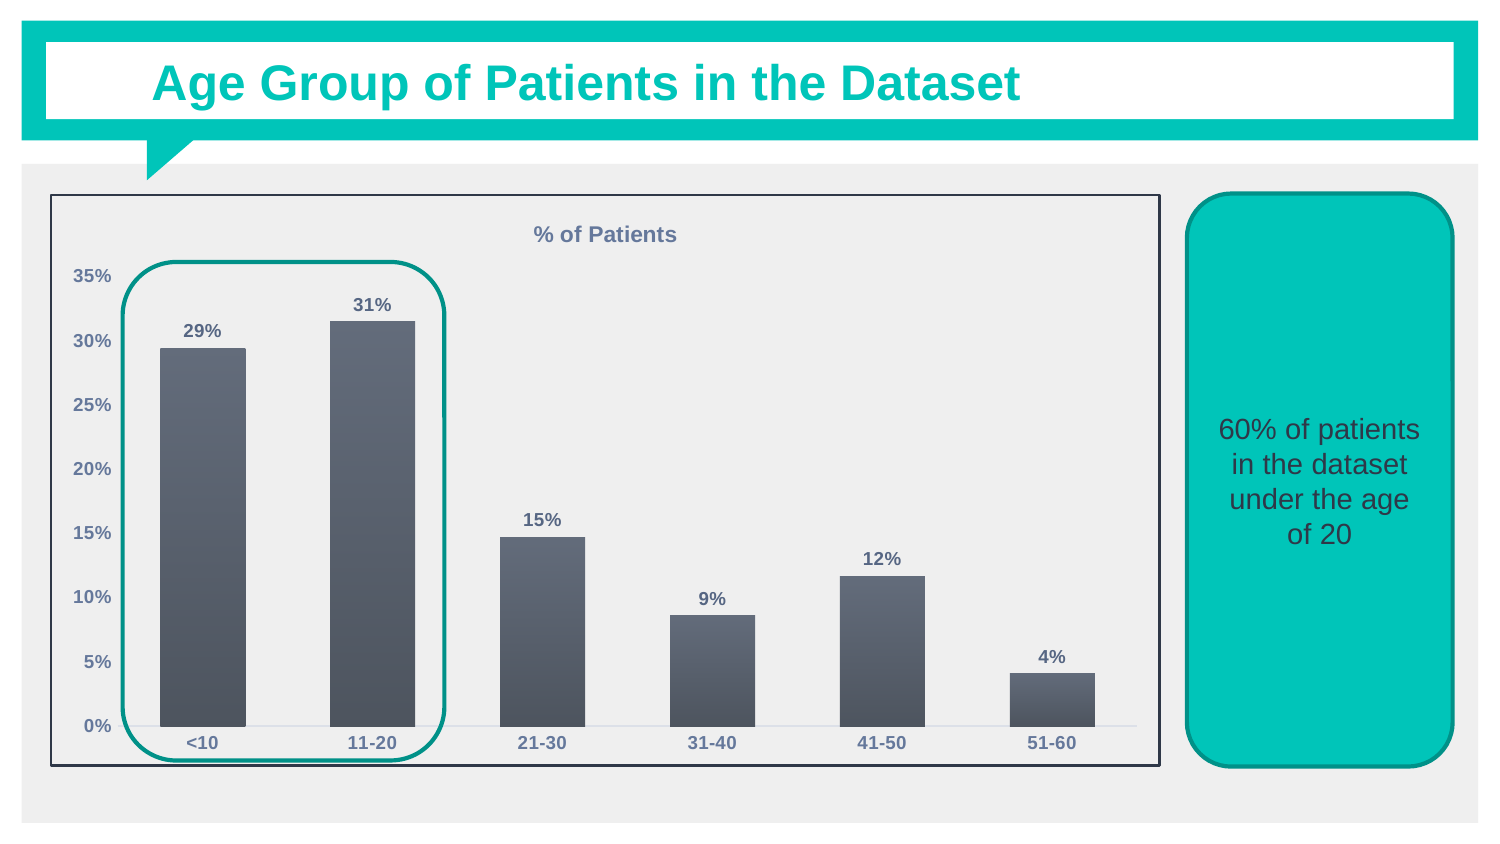

# Age Group of Patients in the Dataset

### Chart:

| Category | % of Patients |
|---|---|
| <10 | 0.29441624365482233 |
| 11-20 | 0.3147208121827411 |
| 21-30 | 0.14720812182741116 |
| 31-40 | 0.08629441624365482 |
| 41-50 | 0.116751269035533 |
| 51-60 | 0.04060913705583756 |
60% of patients in the dataset under the age of 20